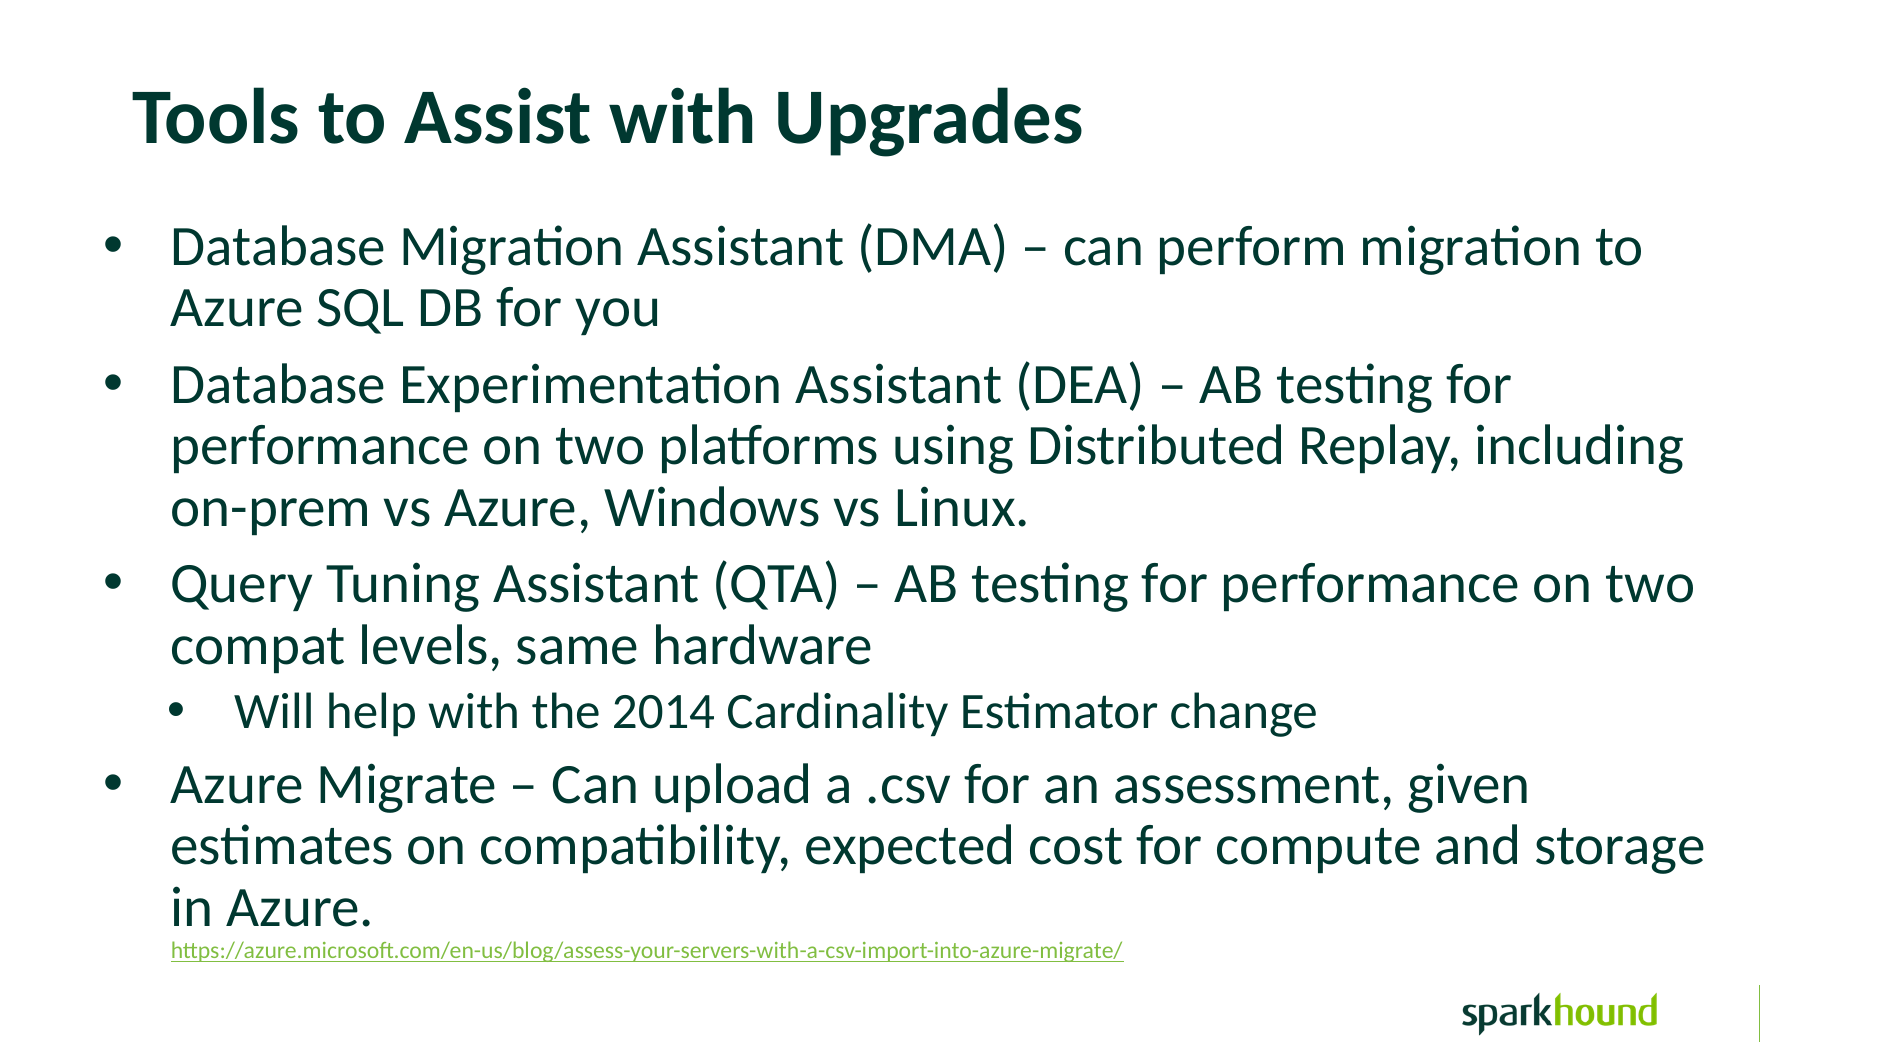

Tools to Assist with Upgrades
Database Migration Assistant (DMA) – can perform migration to Azure SQL DB for you
Database Experimentation Assistant (DEA) – AB testing for performance on two platforms using Distributed Replay, including on-prem vs Azure, Windows vs Linux.
Query Tuning Assistant (QTA) – AB testing for performance on two compat levels, same hardware
Will help with the 2014 Cardinality Estimator change
Azure Migrate – Can upload a .csv for an assessment, given estimates on compatibility, expected cost for compute and storage in Azure.
https://azure.microsoft.com/en-us/blog/assess-your-servers-with-a-csv-import-into-azure-migrate/